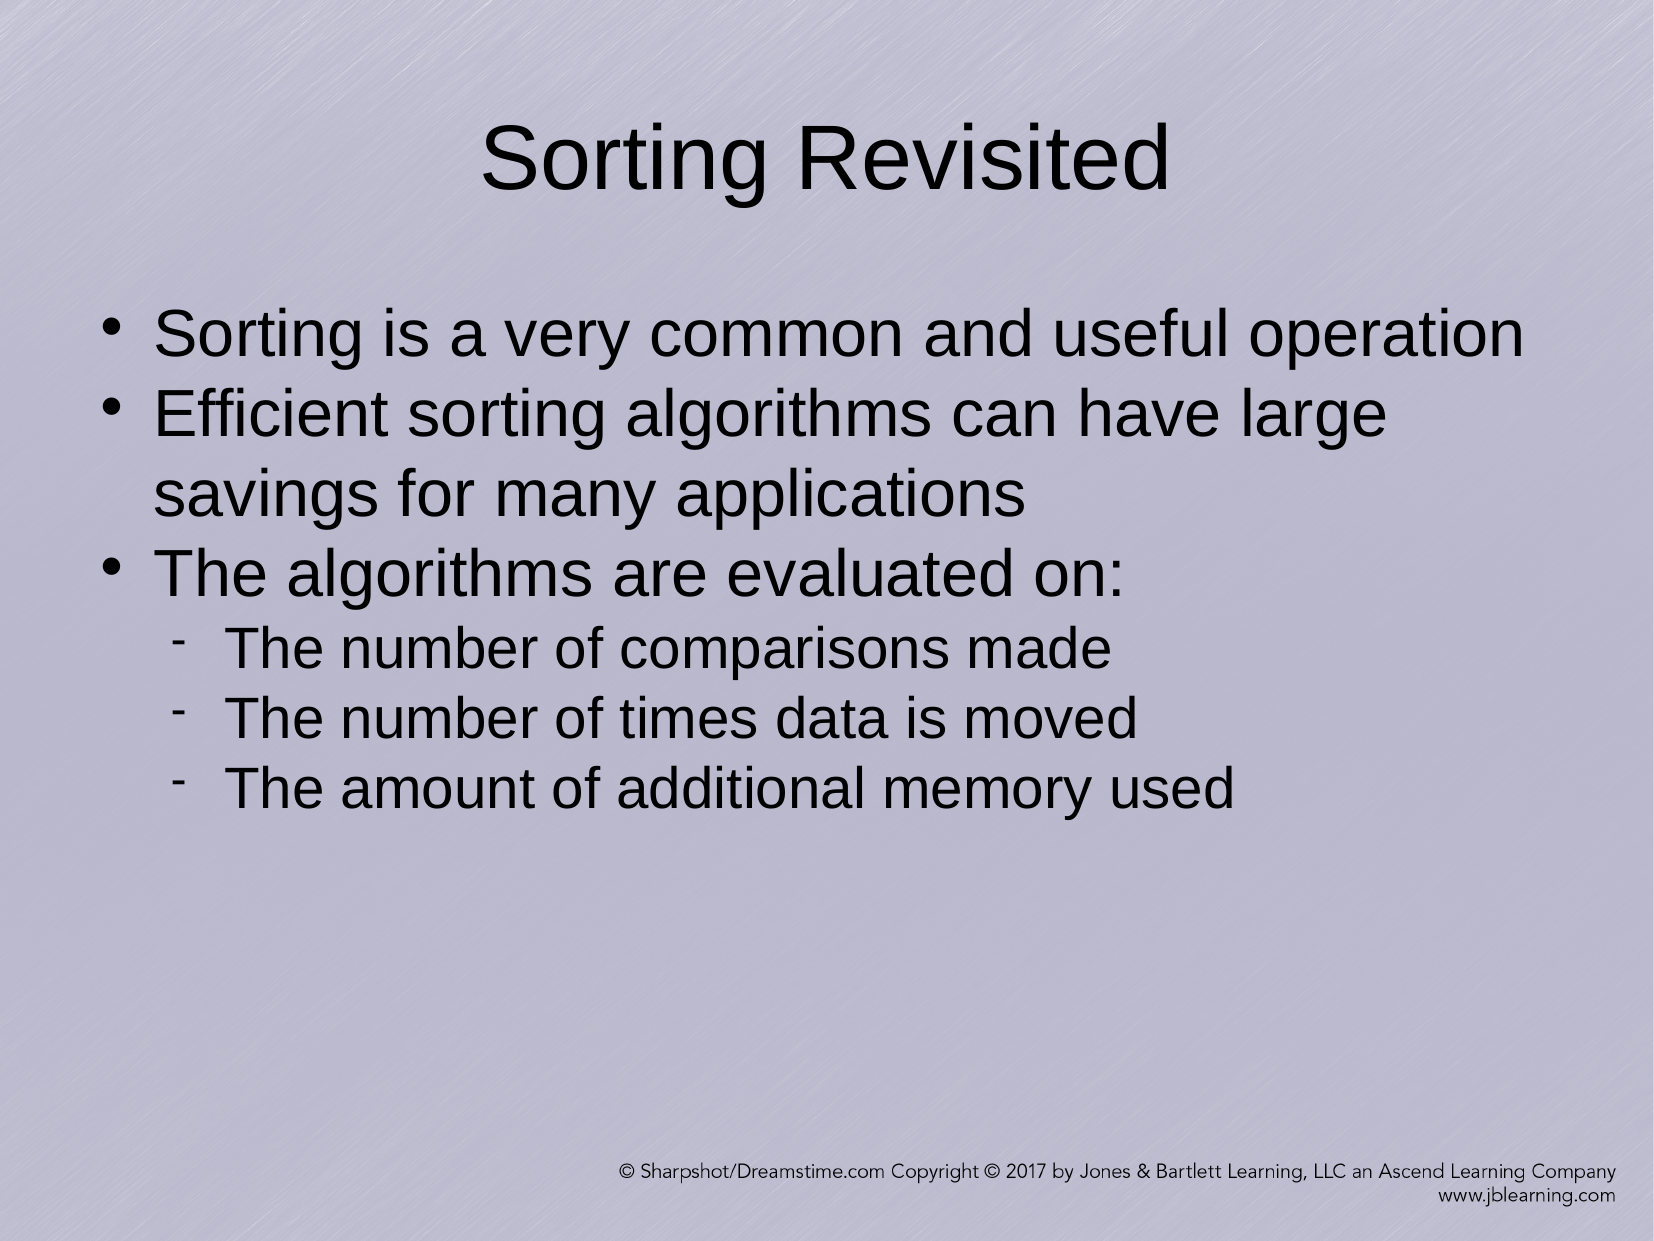

Sorting Revisited
Sorting is a very common and useful operation
Efficient sorting algorithms can have large savings for many applications
The algorithms are evaluated on:
The number of comparisons made
The number of times data is moved
The amount of additional memory used